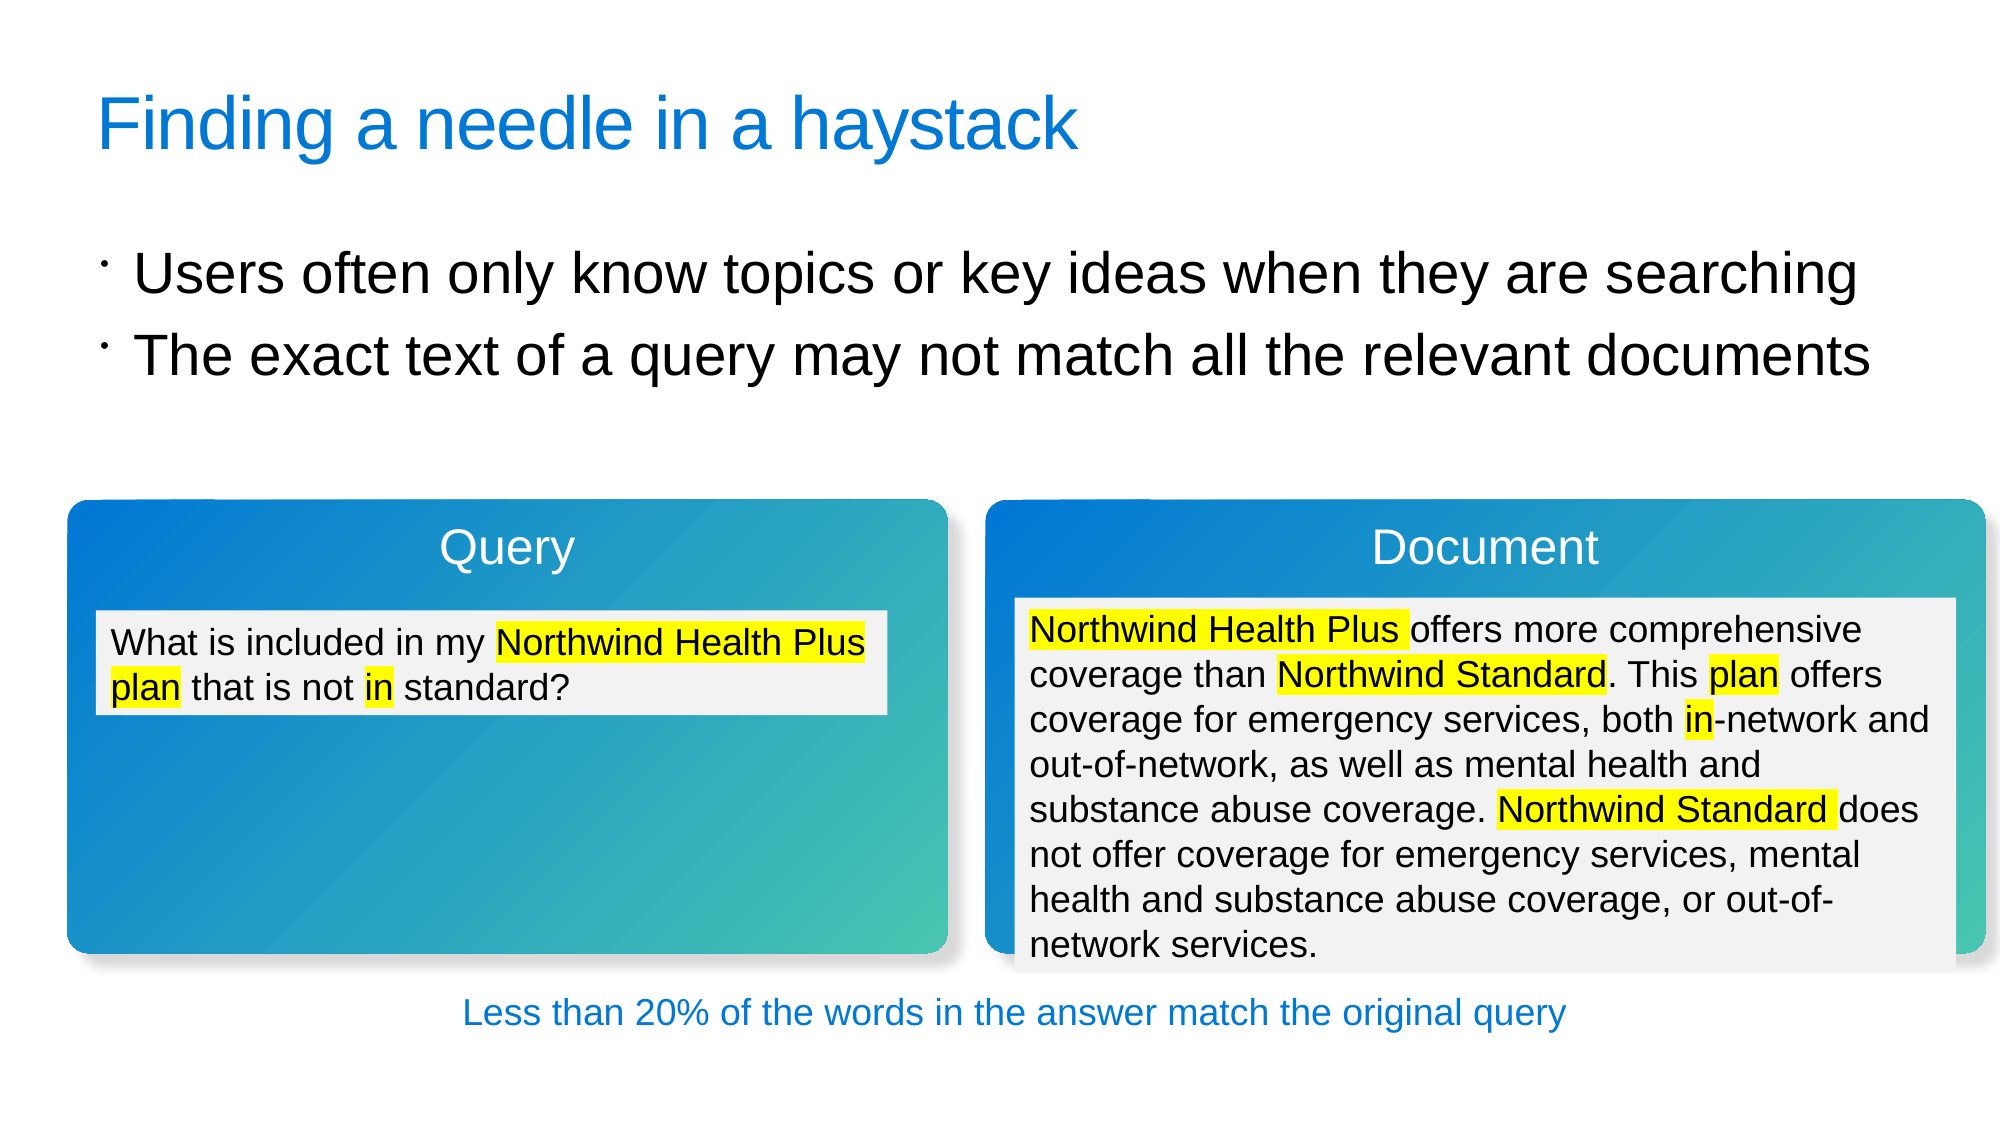

# Finding a needle in a haystack
Users often only know topics or key ideas when they are searching
The exact text of a query may not match all the relevant documents
Document
Query
Northwind Health Plus offers more comprehensive coverage than Northwind Standard. This plan offers coverage for emergency services, both in-network and out-of-network, as well as mental health and substance abuse coverage. Northwind Standard does not offer coverage for emergency services, mental health and substance abuse coverage, or out-of-network services.
What is included in my Northwind Health Plus plan that is not in standard?
Less than 20% of the words in the answer match the original query